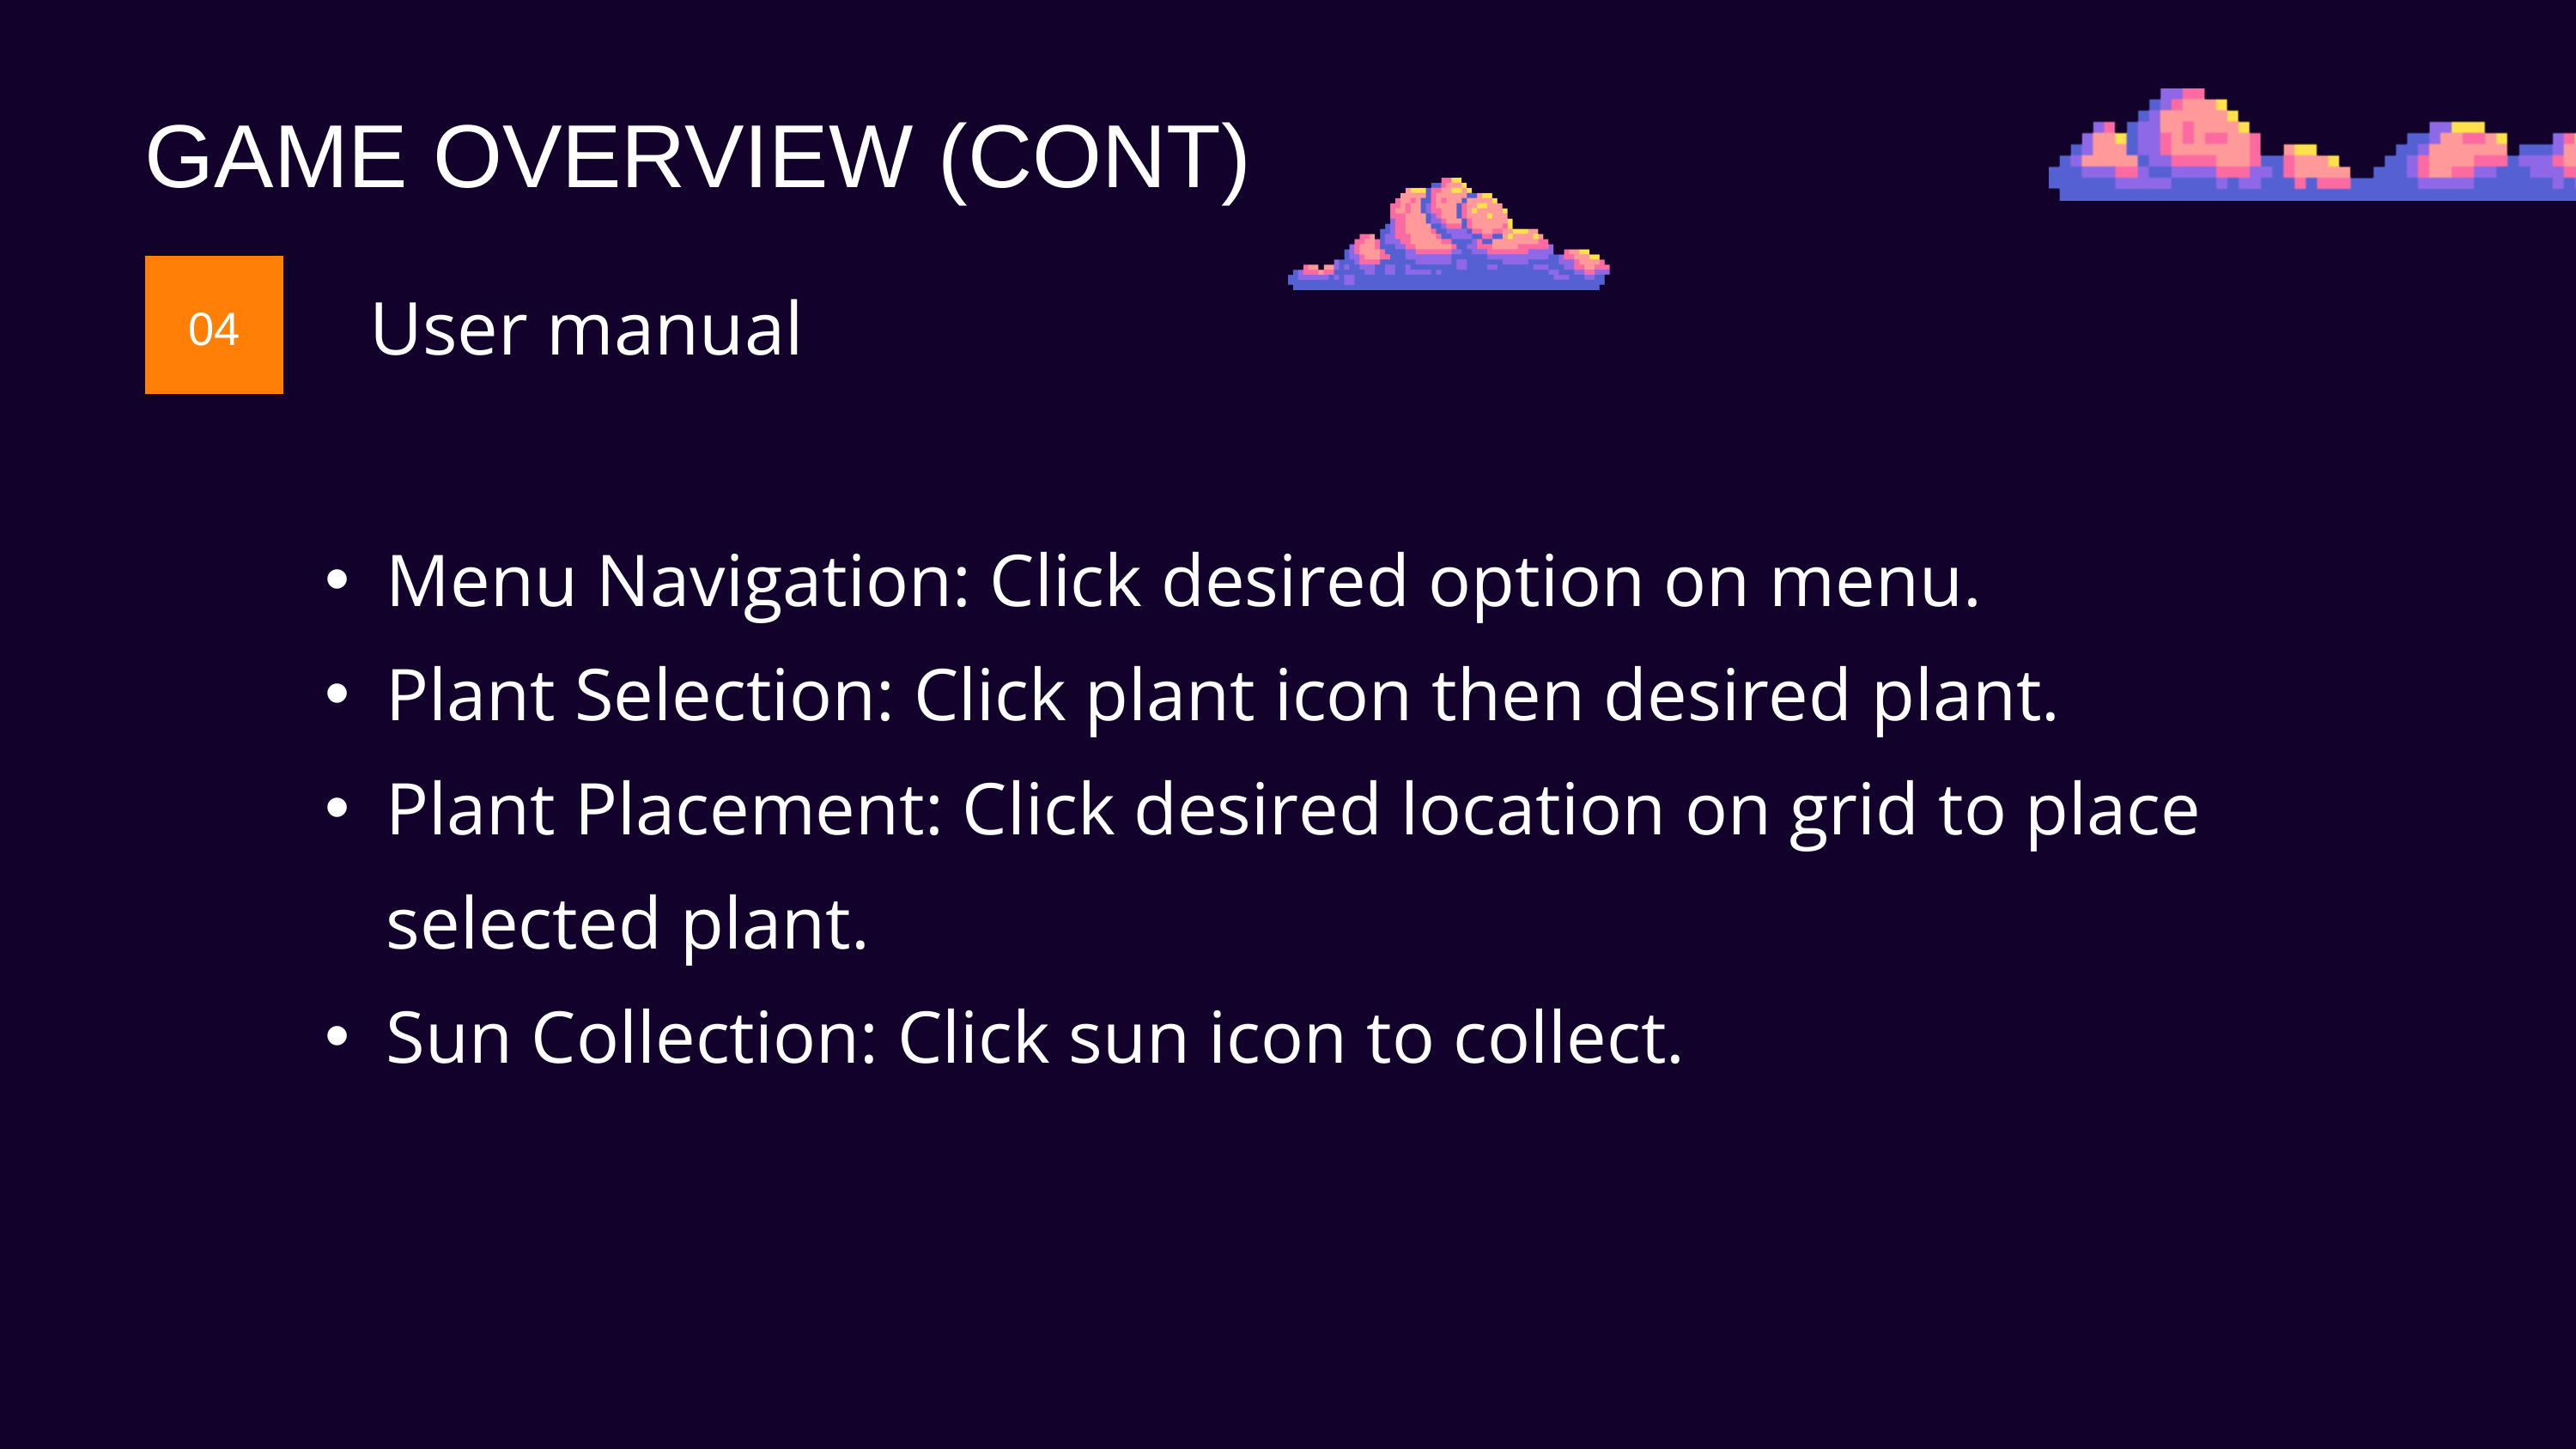

GAME OVERVIEW (CONT)

User manual
04
Menu Navigation: Click desired option on menu.
Plant Selection: Click plant icon then desired plant.
Plant Placement: Click desired location on grid to place selected plant.
Sun Collection: Click sun icon to collect.